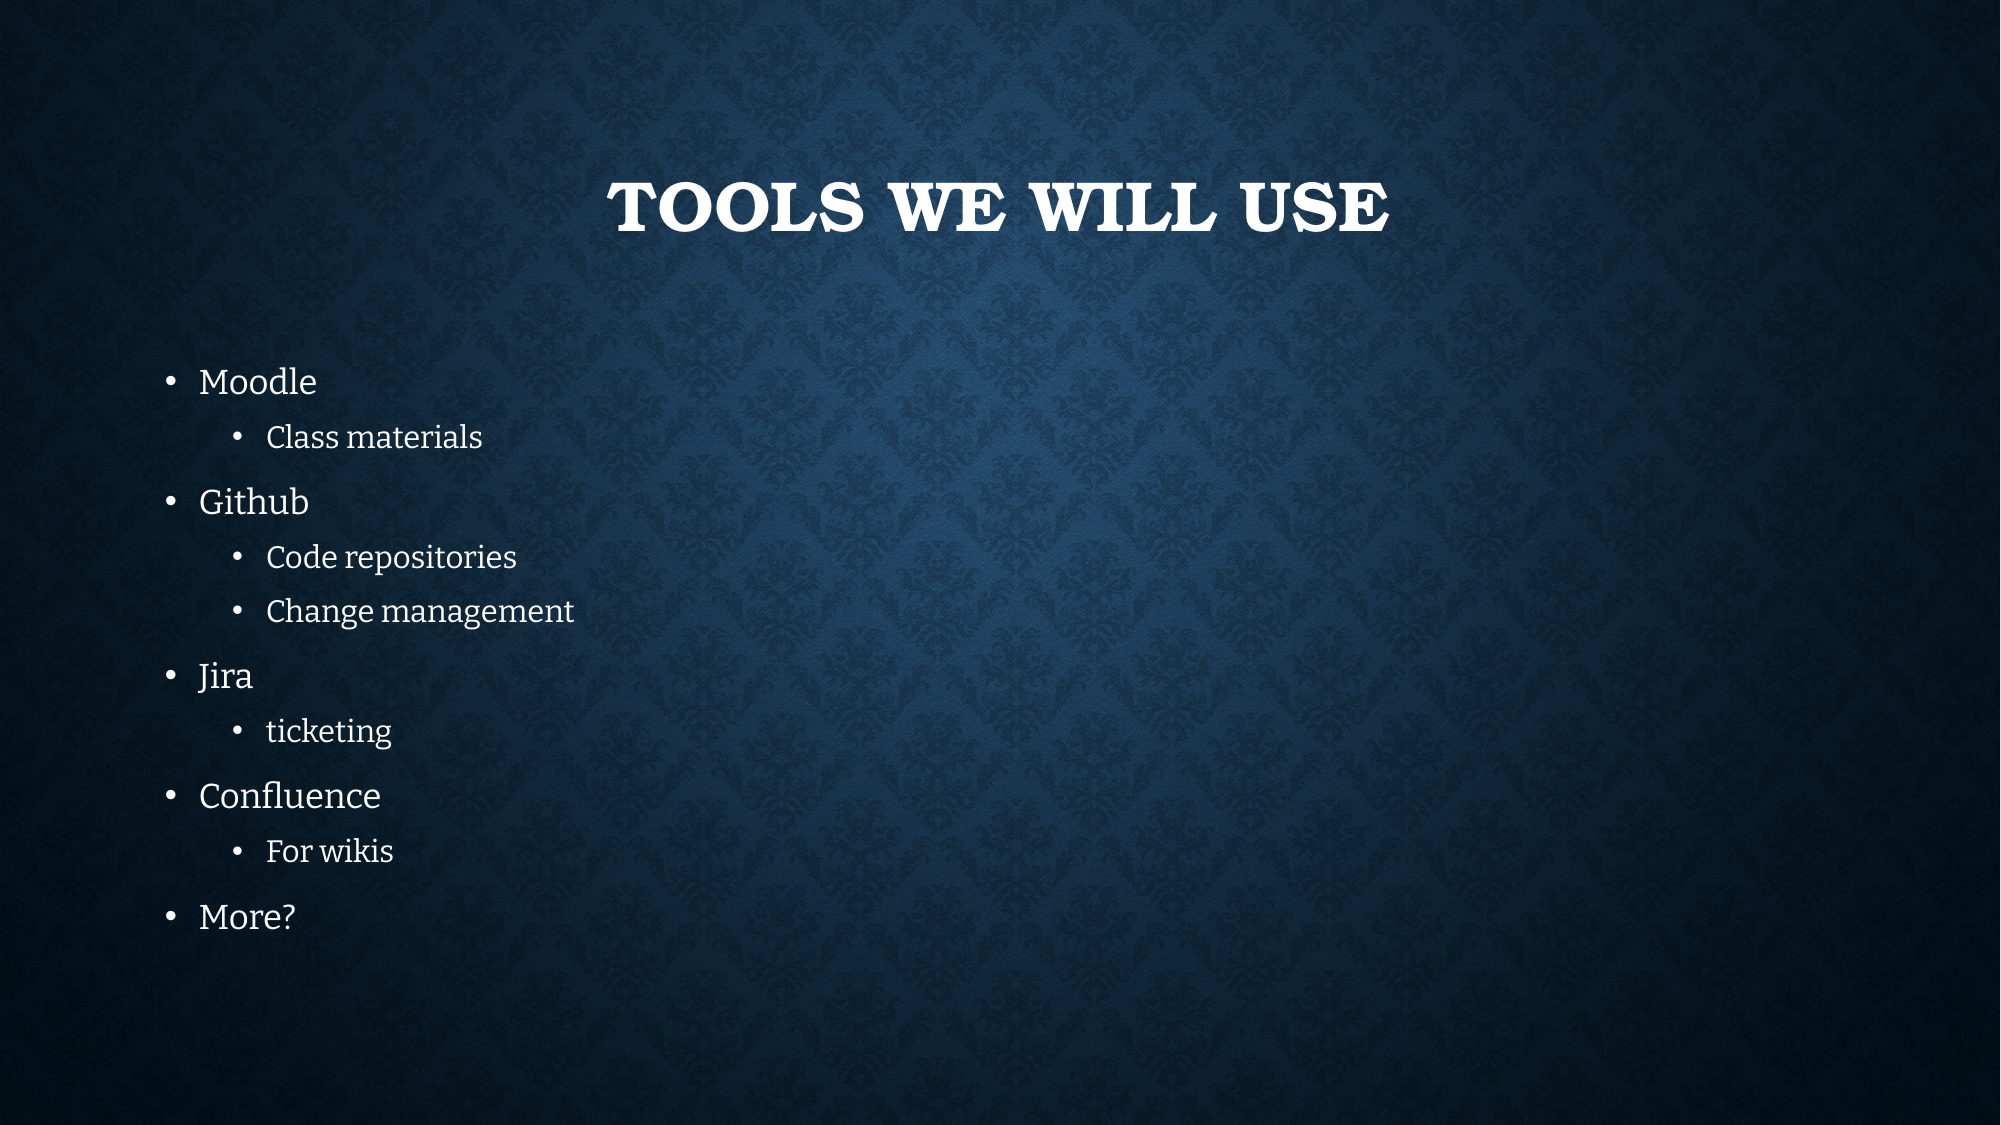

# Tools we will use
Moodle
Class materials
Github
Code repositories
Change management
Jira
ticketing
Confluence
For wikis
More?